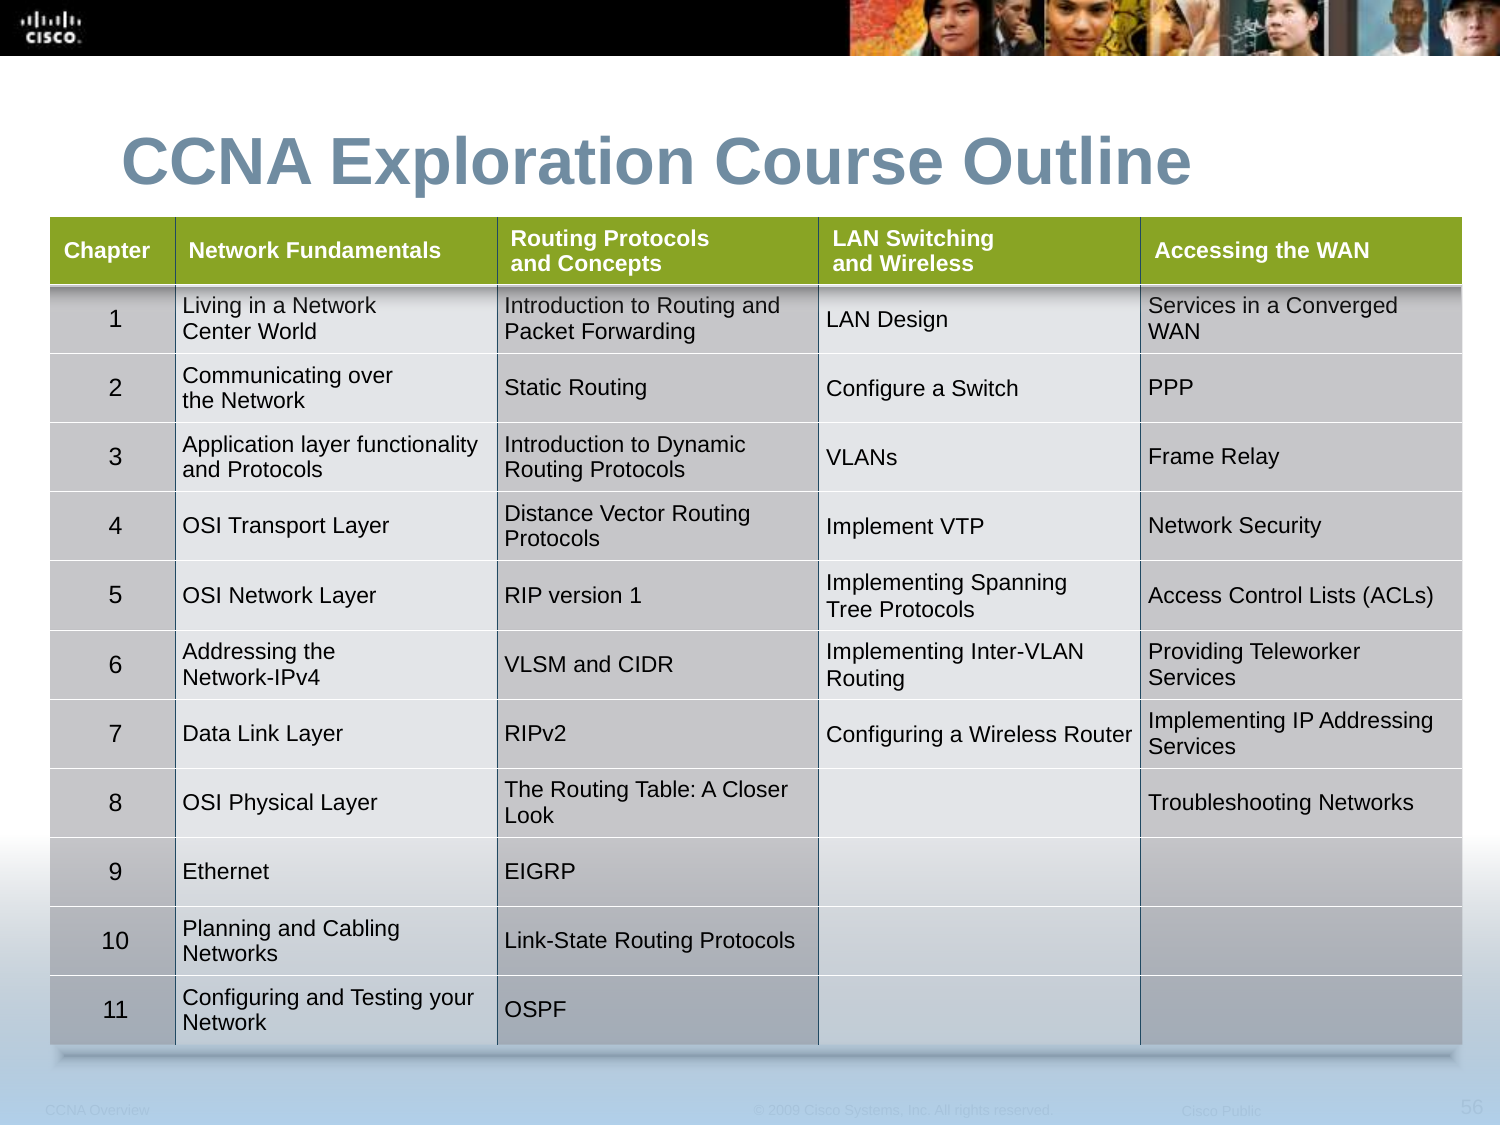

CCNA Exploration Course Outline
| Chapter | Network Fundamentals | Routing Protocols and Concepts | LAN Switching and Wireless | Accessing the WAN |
| --- | --- | --- | --- | --- |
| 1 | Living in a Network Center World | Introduction to Routing and Packet Forwarding | LAN Design | Services in a Converged WAN |
| 2 | Communicating over the Network | Static Routing | Configure a Switch | PPP |
| 3 | Application layer functionality and Protocols | Introduction to Dynamic Routing Protocols | VLANs | Frame Relay |
| 4 | OSI Transport Layer | Distance Vector Routing Protocols | Implement VTP | Network Security |
| 5 | OSI Network Layer | RIP version 1 | Implementing Spanning Tree Protocols | Access Control Lists (ACLs) |
| 6 | Addressing the Network-IPv4 | VLSM and CIDR | Implementing Inter-VLAN Routing | Providing Teleworker Services |
| 7 | Data Link Layer | RIPv2 | Configuring a Wireless Router | Implementing IP Addressing Services |
| 8 | OSI Physical Layer | The Routing Table: A Closer Look |  | Troubleshooting Networks |
| 9 | Ethernet | EIGRP |  |  |
| 10 | Planning and Cabling Networks | Link-State Routing Protocols |  |  |
| 11 | Configuring and Testing your Network | OSPF |  |  |